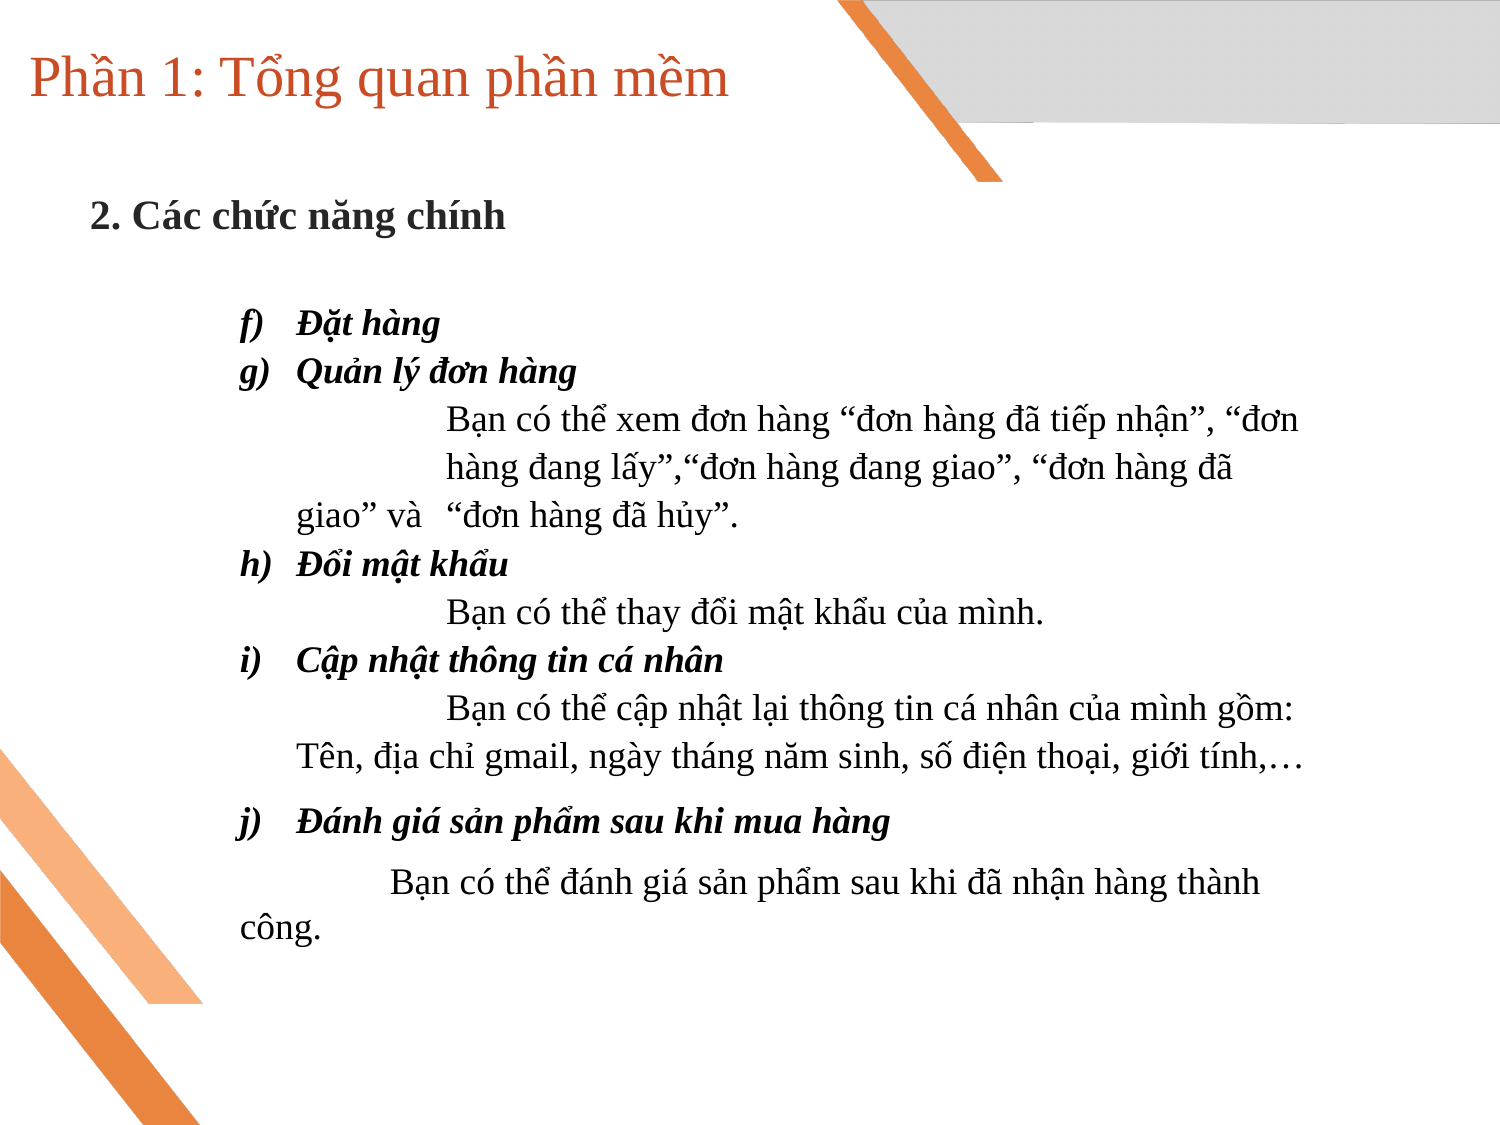

# Phần 1: Tổng quan phần mềm
2. Các chức năng chính
Đặt hàng
Quản lý đơn hàng
	Bạn có thể xem đơn hàng “đơn hàng đã tiếp nhận”, “đơn 	hàng đang lấy”,“đơn hàng đang giao”, “đơn hàng đã giao” và 	“đơn hàng đã hủy”.
Đổi mật khẩu
	Bạn có thể thay đổi mật khẩu của mình.
Cập nhật thông tin cá nhân
	Bạn có thể cập nhật lại thông tin cá nhân của mình gồm: Tên, địa chỉ gmail, ngày tháng năm sinh, số điện thoại, giới tính,…
Đánh giá sản phẩm sau khi mua hàng
	Bạn có thể đánh giá sản phẩm sau khi đã nhận hàng thành công.